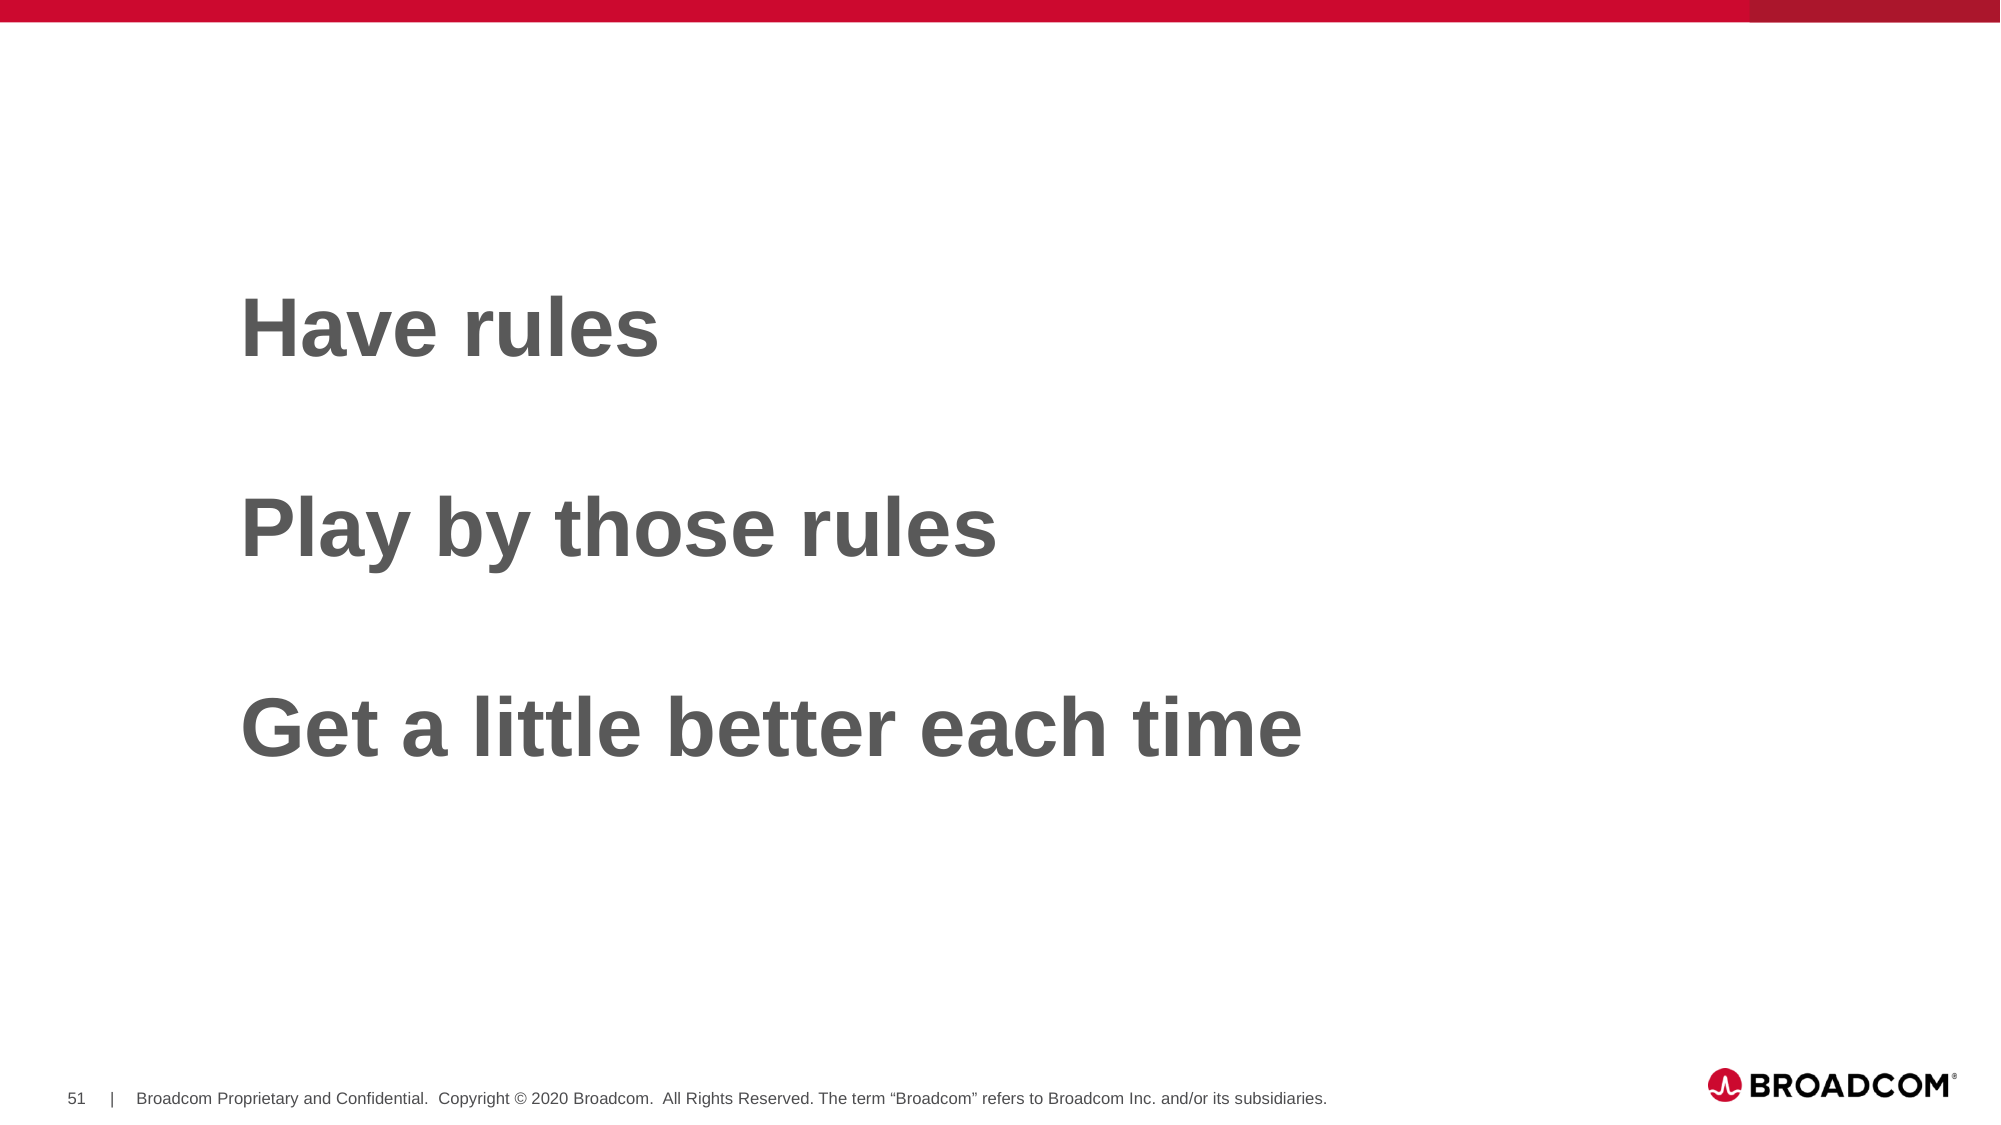

51
Have rules

Play by those rules

Get a little better each time